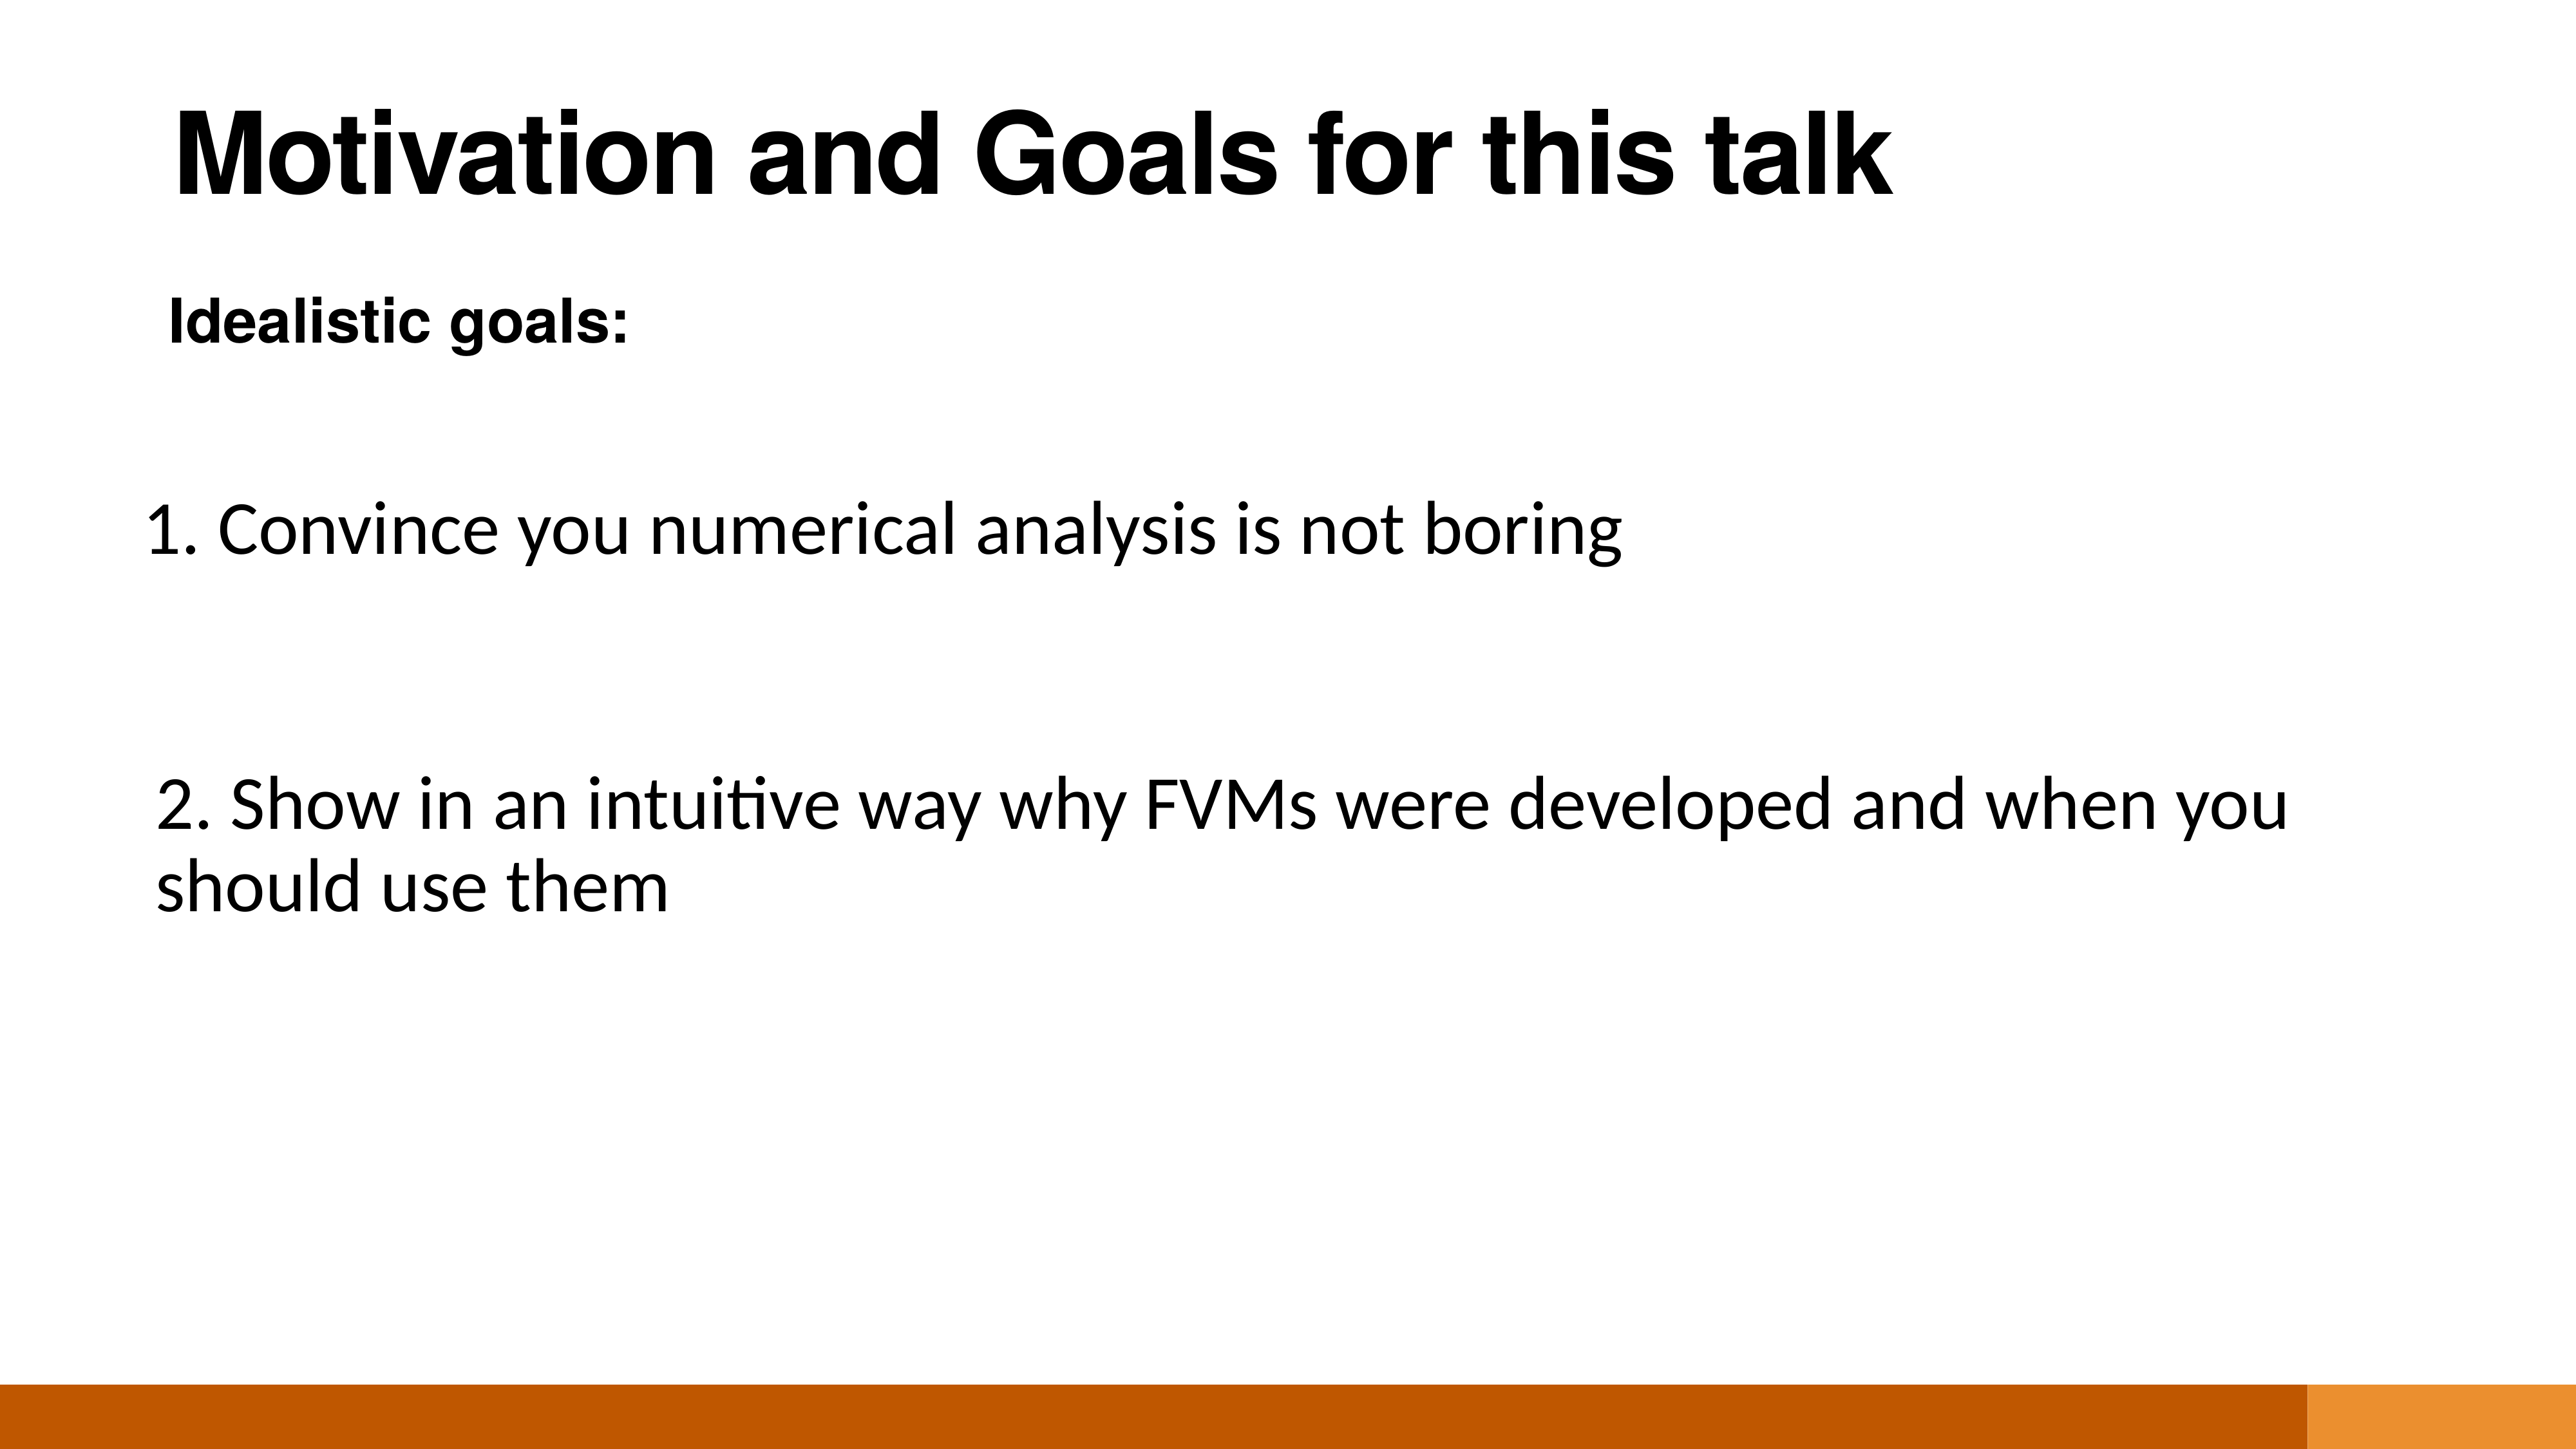

Motivation and Goals for this talk

Idealistic goals:
1. Convince you numerical analysis is not boring
​
2. Show in an intuitive way why FVMs were developed and when you should use them

5